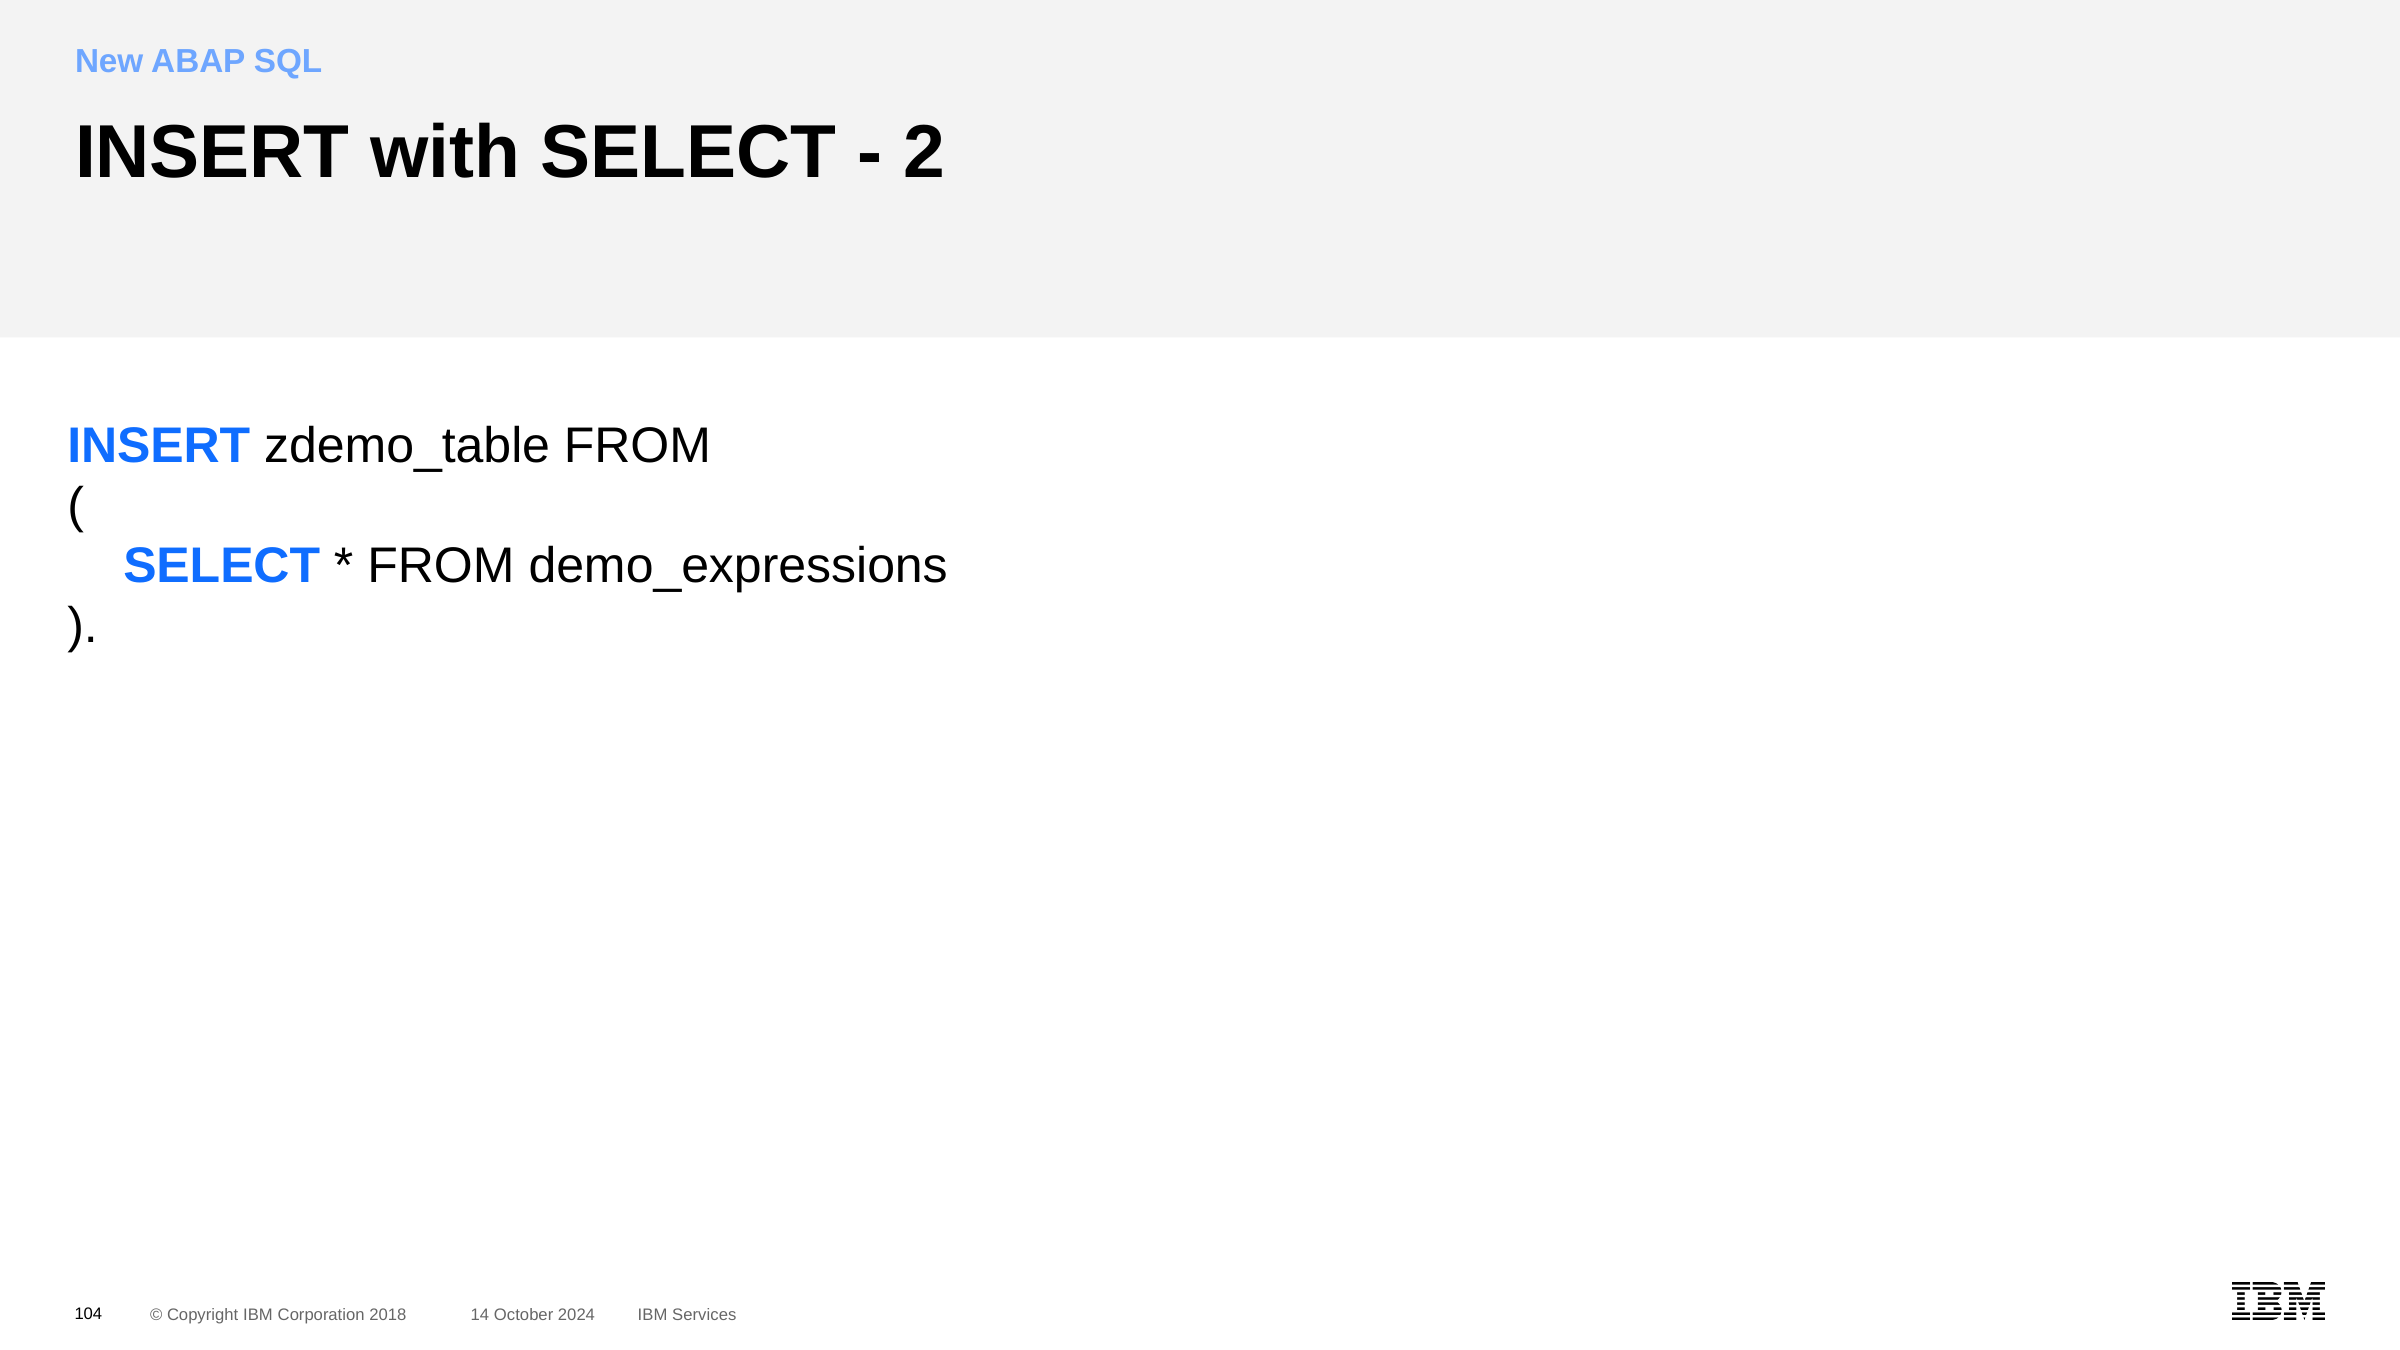

New ABAP SQL

# INSERT with SELECT - 2

INSERT zdemo_table FROM
(
    SELECT * FROM demo_expressions
).